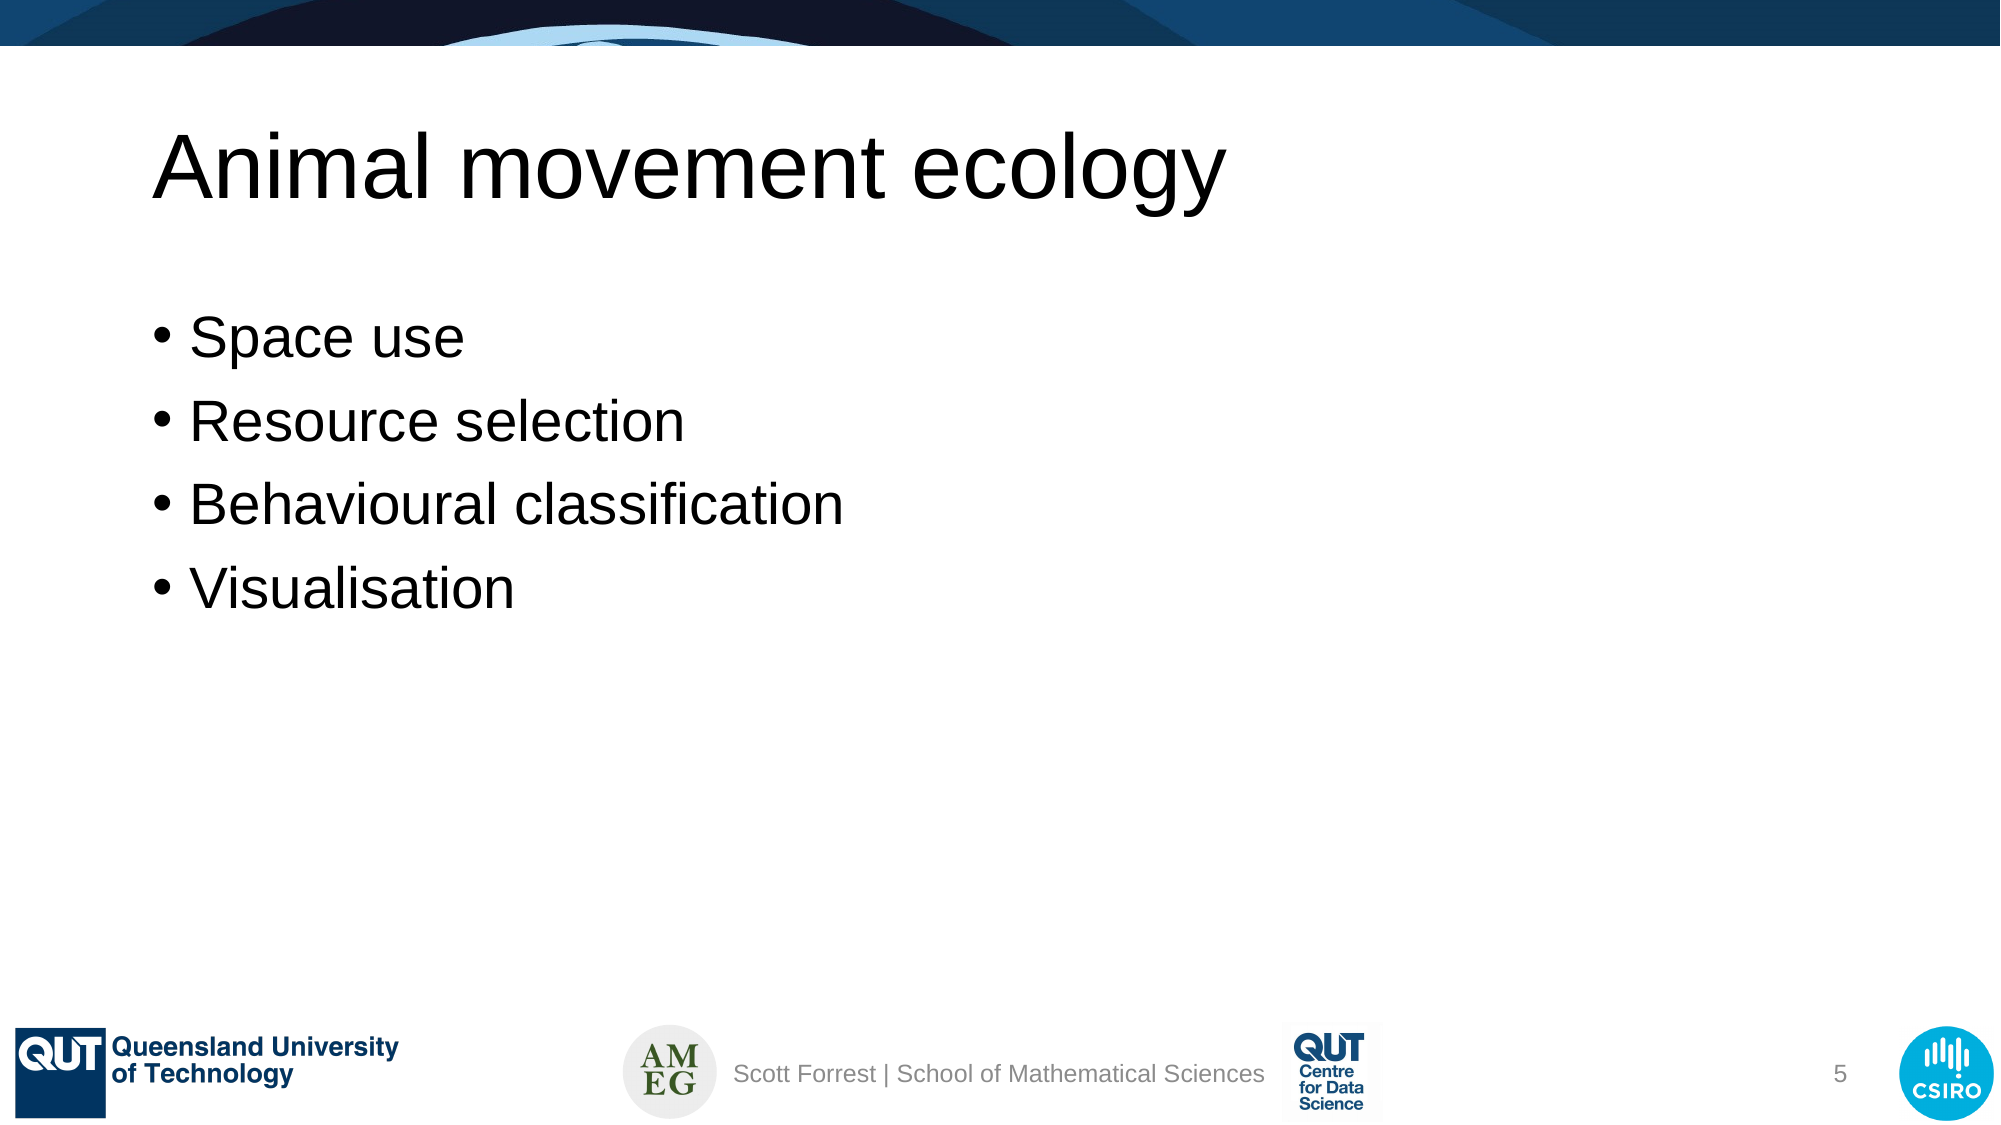

# Animal movement ecology
Space use
Resource selection
Behavioural classification
Visualisation
Scott Forrest | School of Mathematical Sciences
5